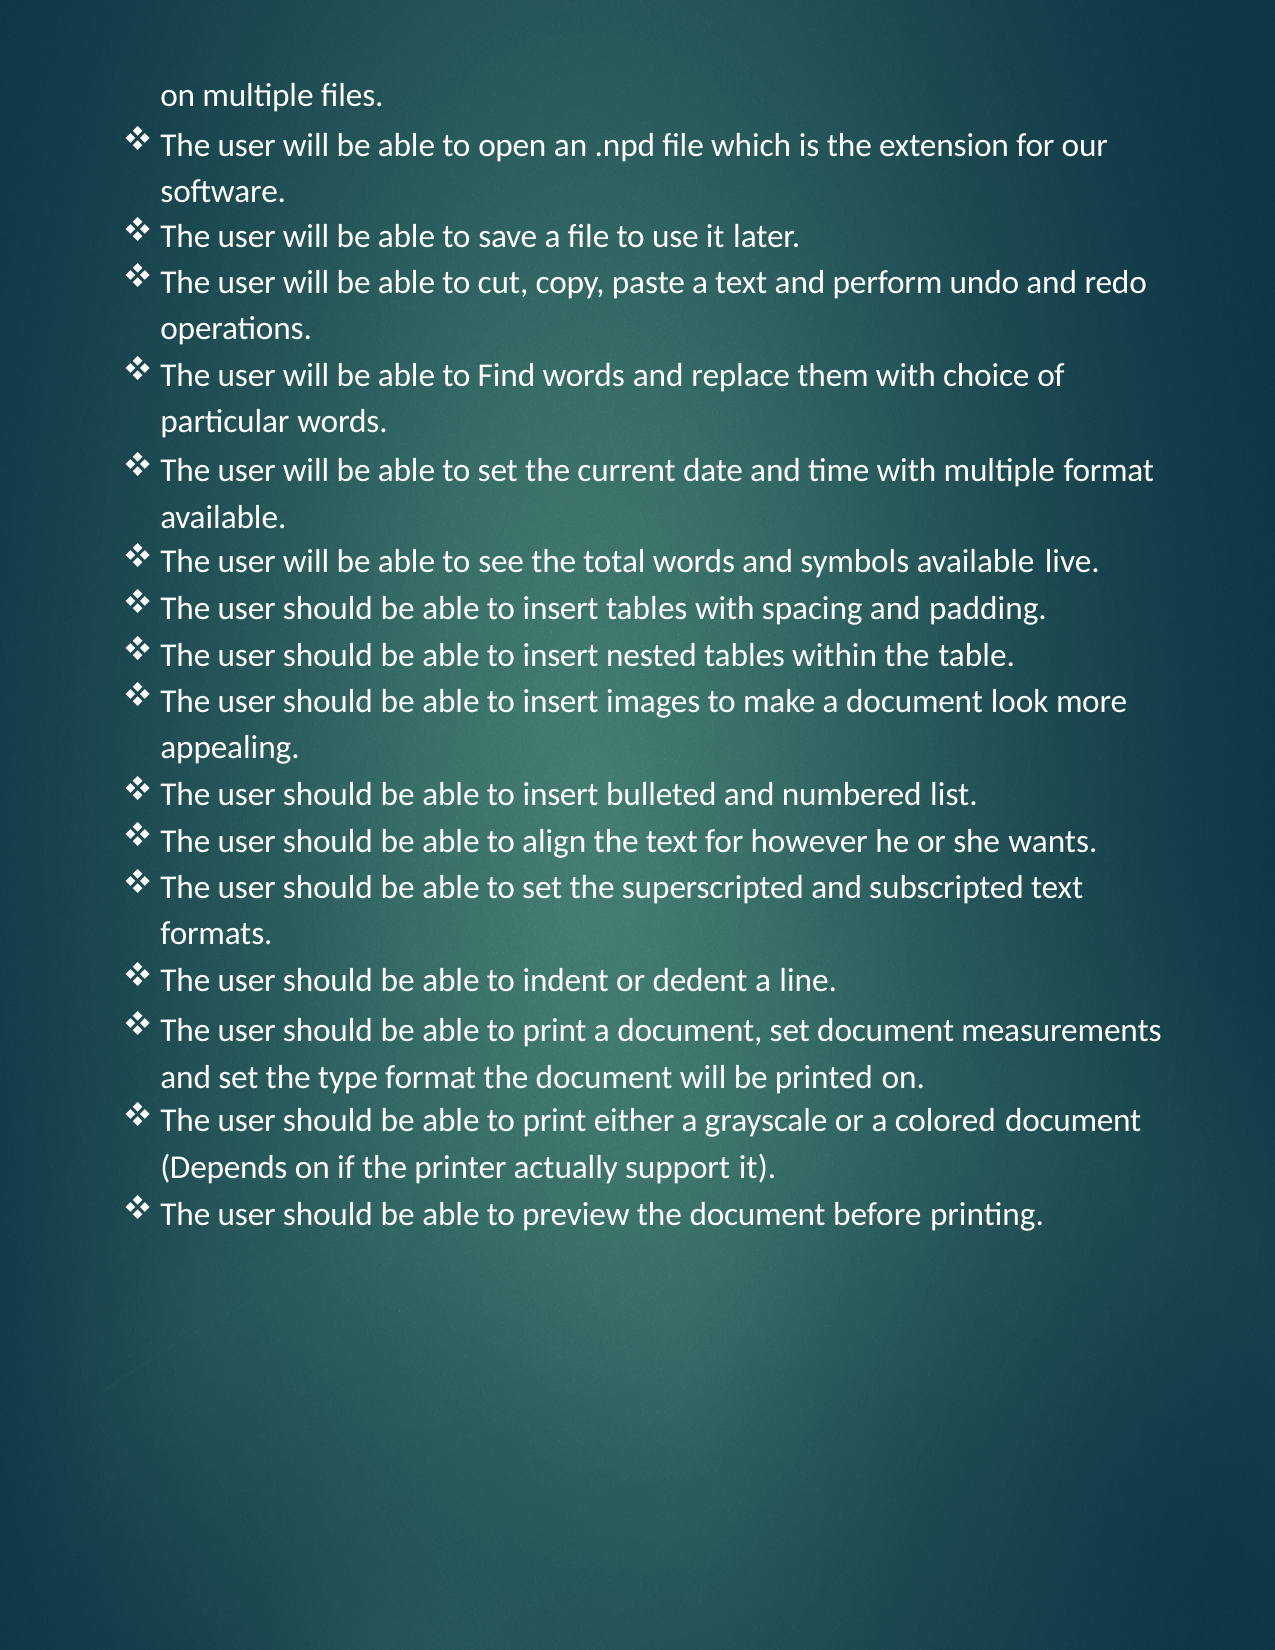

on multiple files.
The user will be able to open an .npd file which is the extension for our  software.
The user will be able to save a file to use it later.
The user will be able to cut, copy, paste a text and perform undo and redo  operations.
The user will be able to Find words and replace them with choice of  particular words.
The user will be able to set the current date and time with multiple format  available.
The user will be able to see the total words and symbols available live.
The user should be able to insert tables with spacing and padding.
The user should be able to insert nested tables within the table.
The user should be able to insert images to make a document look more  appealing.
The user should be able to insert bulleted and numbered list.
The user should be able to align the text for however he or she wants.
The user should be able to set the superscripted and subscripted text  formats.
The user should be able to indent or dedent a line.
The user should be able to print a document, set document measurements  and set the type format the document will be printed on.
The user should be able to print either a grayscale or a colored document
(Depends on if the printer actually support it).
The user should be able to preview the document before printing.